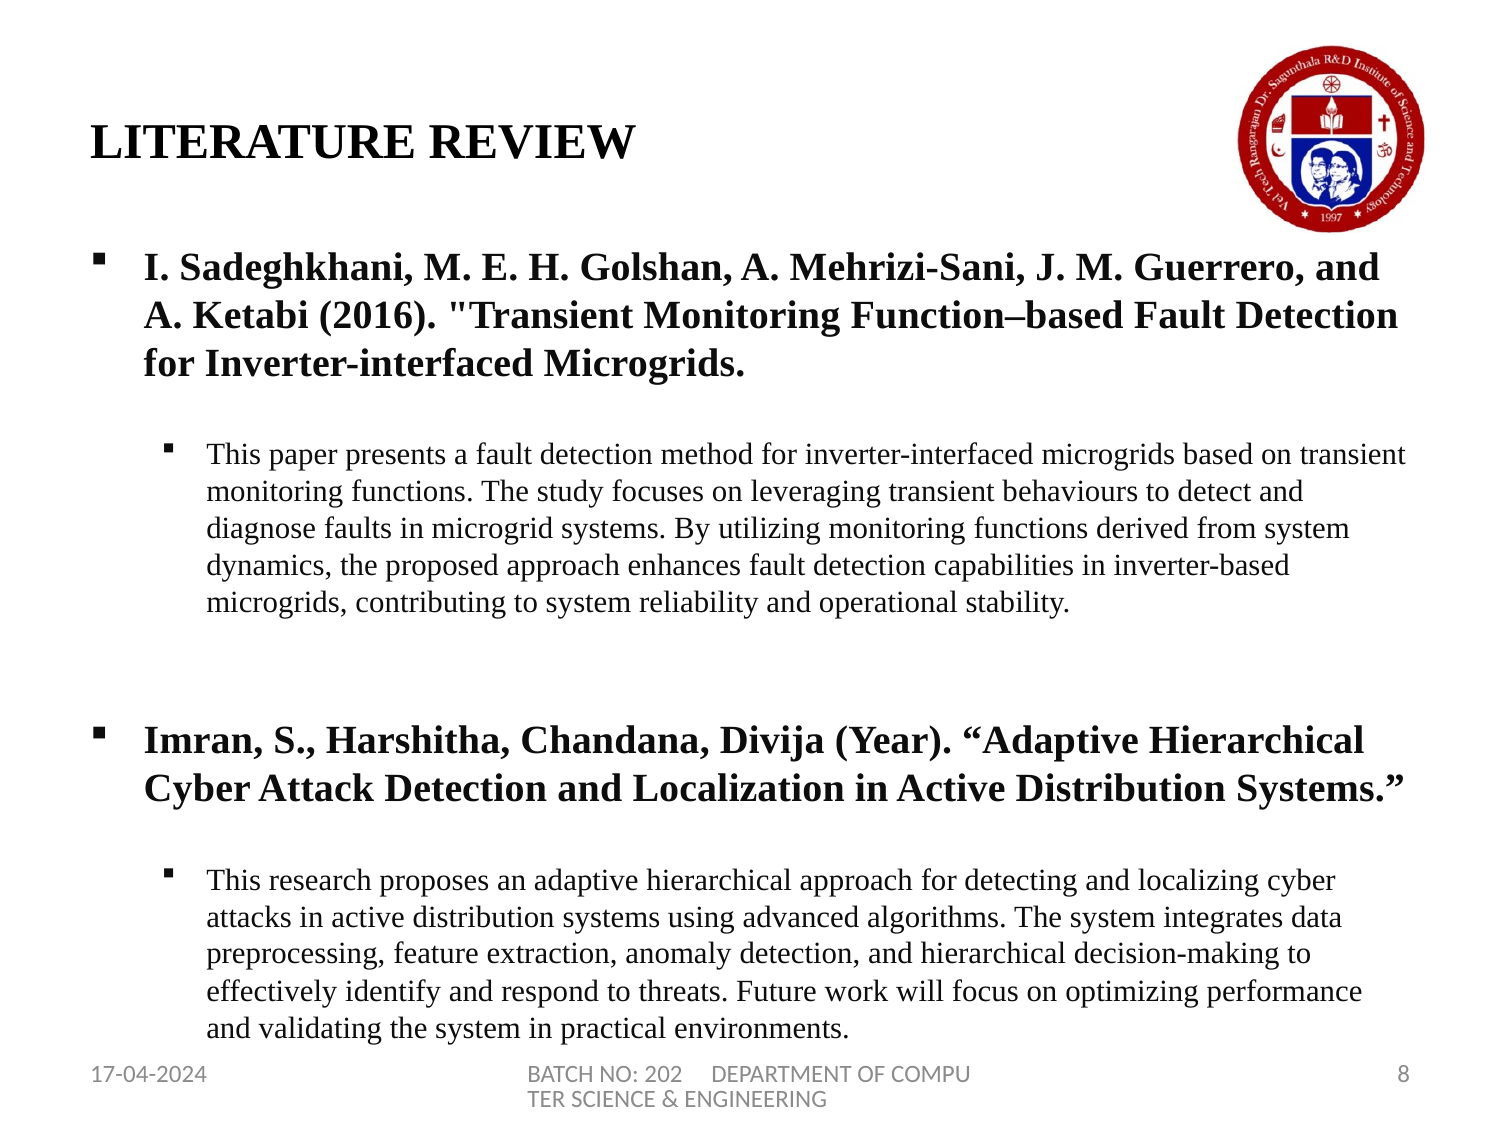

# LITERATURE REVIEW
I. Sadeghkhani, M. E. H. Golshan, A. Mehrizi-Sani, J. M. Guerrero, and A. Ketabi (2016). "Transient Monitoring Function–based Fault Detection for Inverter-interfaced Microgrids.

This paper presents a fault detection method for inverter-interfaced microgrids based on transient monitoring functions. The study focuses on leveraging transient behaviours to detect and diagnose faults in microgrid systems. By utilizing monitoring functions derived from system dynamics, the proposed approach enhances fault detection capabilities in inverter-based microgrids, contributing to system reliability and operational stability.

Imran, S., Harshitha, Chandana, Divija (Year). “Adaptive Hierarchical Cyber Attack Detection and Localization in Active Distribution Systems.”

This research proposes an adaptive hierarchical approach for detecting and localizing cyber attacks in active distribution systems using advanced algorithms. The system integrates data preprocessing, feature extraction, anomaly detection, and hierarchical decision-making to effectively identify and respond to threats. Future work will focus on optimizing performance and validating the system in practical environments.

17-04-2024
BATCH NO: 202     DEPARTMENT OF COMPUTER SCIENCE & ENGINEERING
8